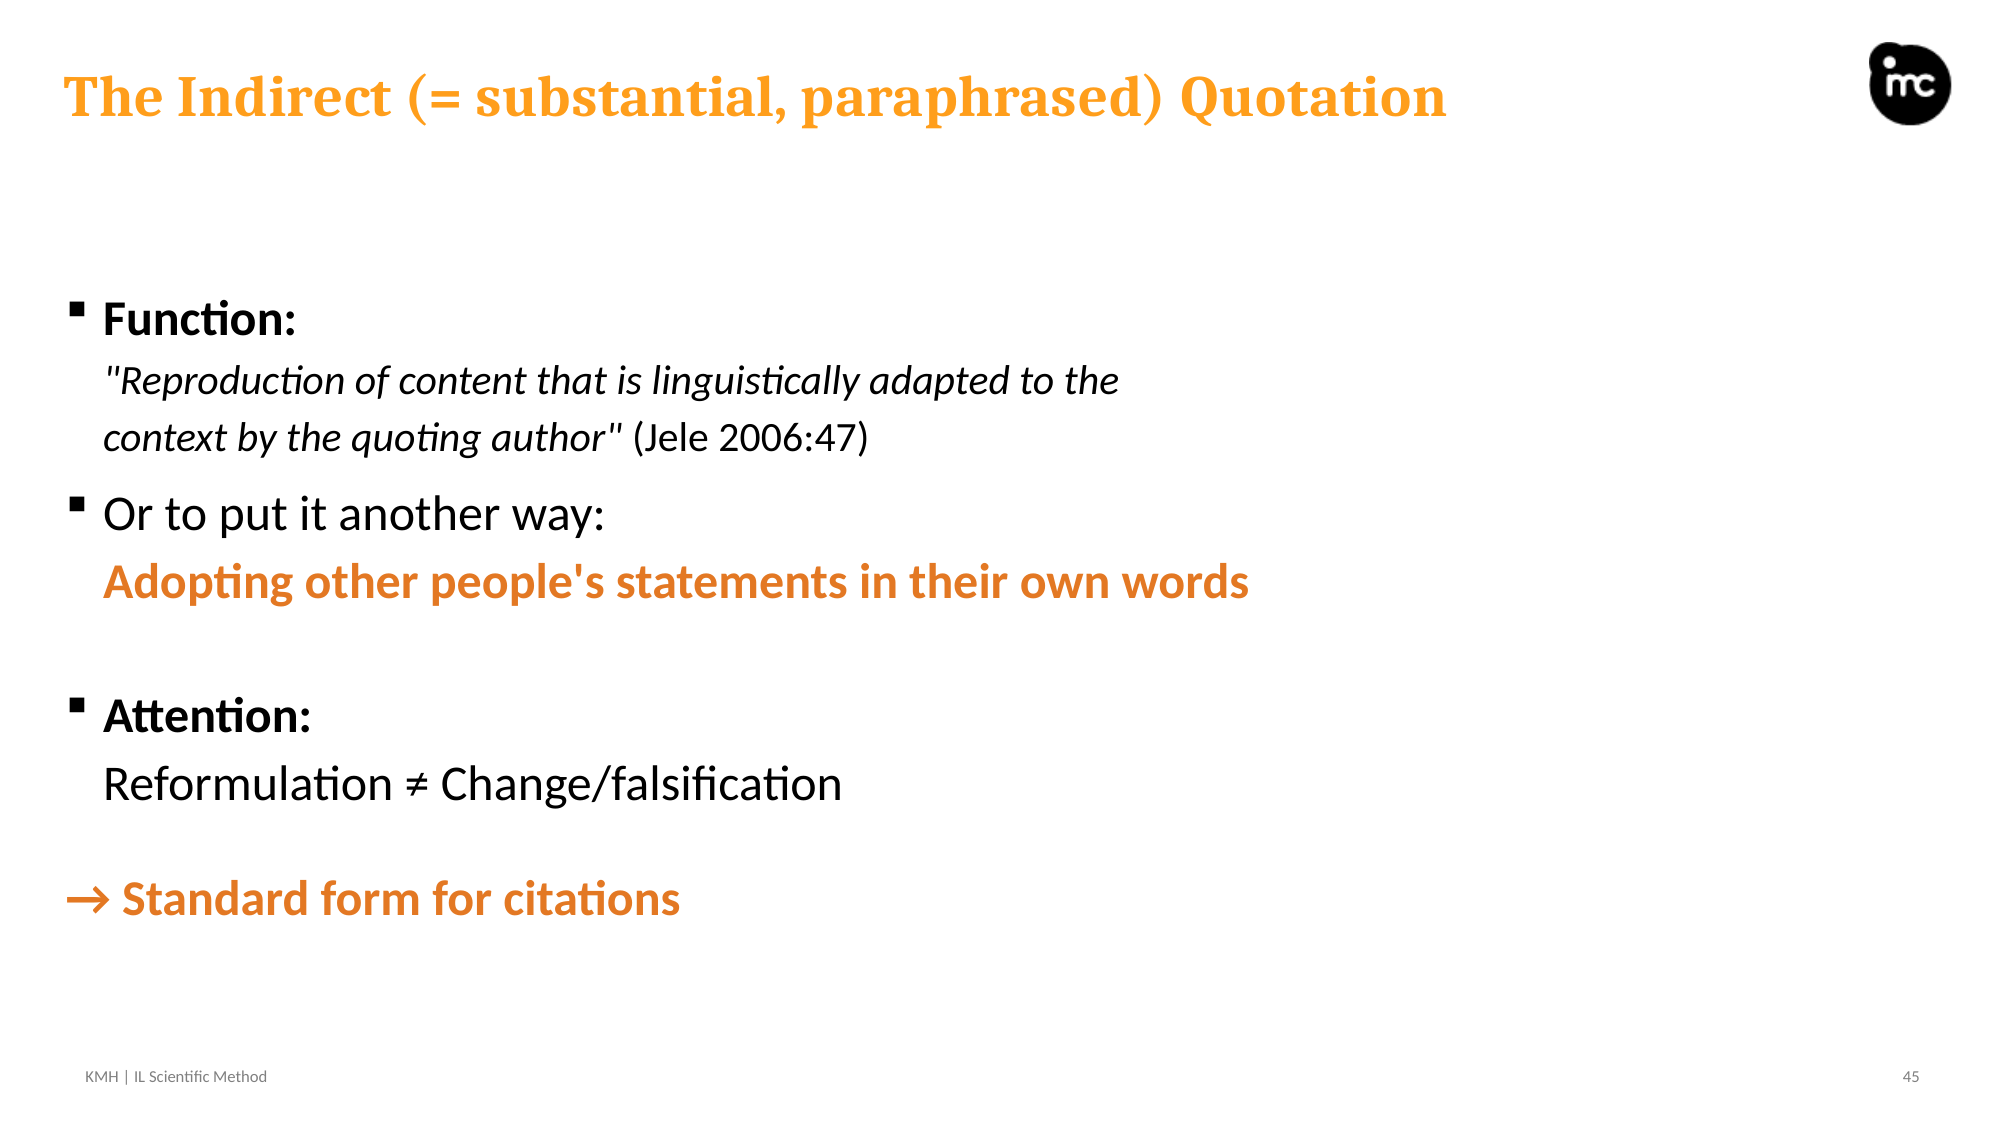

# The Indirect (= substantial, paraphrased) Quotation
Function:
"Reproduction of content that is linguistically adapted to the
context by the quoting author" (Jele 2006:47)
Or to put it another way:
Adopting other people's statements in their own words

Attention:
Reformulation ≠ Change/falsification
→ Standard form for citations